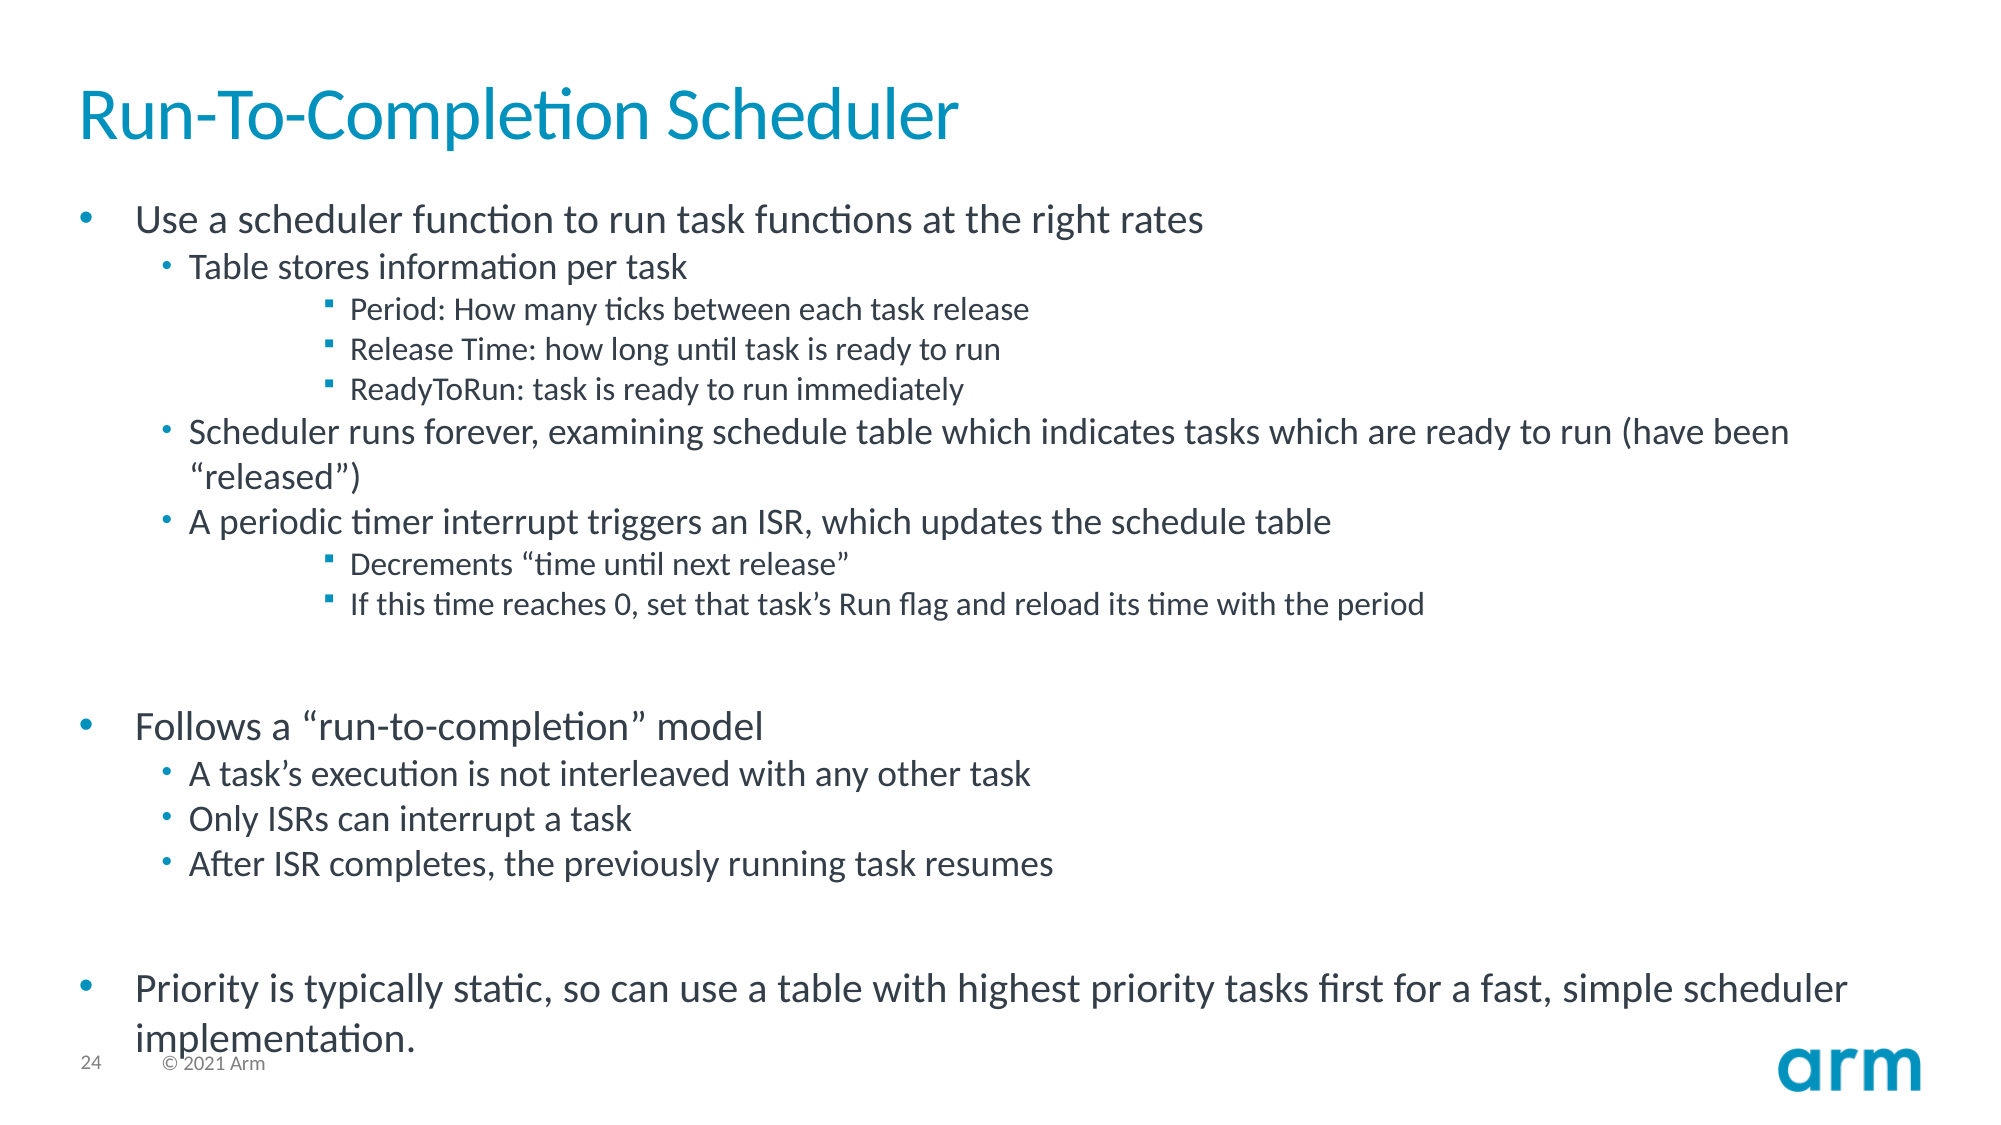

# Run-To-Completion Scheduler
Use a scheduler function to run task functions at the right rates
Table stores information per task
Period: How many ticks between each task release
Release Time: how long until task is ready to run
ReadyToRun: task is ready to run immediately
Scheduler runs forever, examining schedule table which indicates tasks which are ready to run (have been “released”)
A periodic timer interrupt triggers an ISR, which updates the schedule table
Decrements “time until next release”
If this time reaches 0, set that task’s Run flag and reload its time with the period

Follows a “run-to-completion” model
A task’s execution is not interleaved with any other task
Only ISRs can interrupt a task
After ISR completes, the previously running task resumes

Priority is typically static, so can use a table with highest priority tasks first for a fast, simple scheduler implementation.